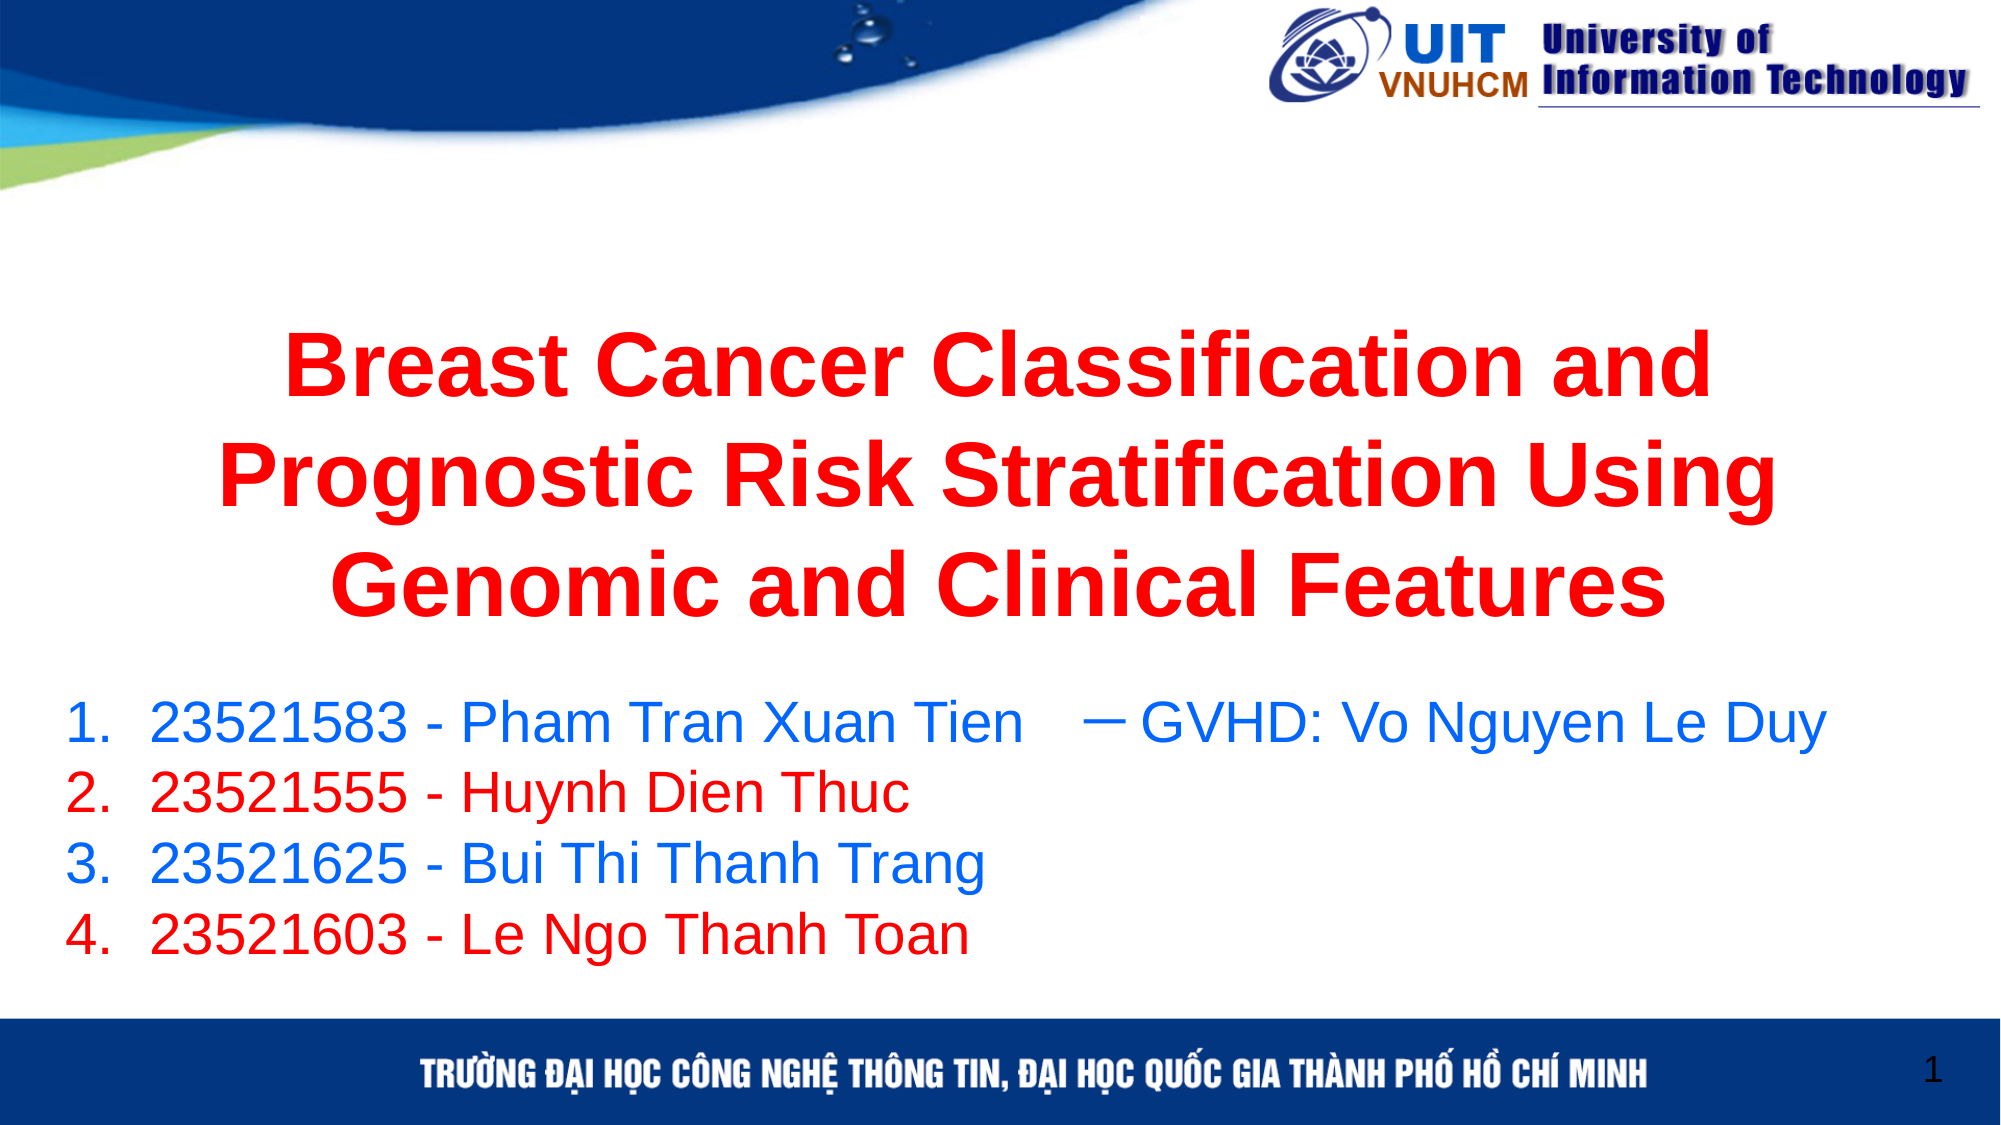

# Breast Cancer Classification and Prognostic Risk Stratification Using Genomic and Clinical Features
23521583 - Pham Tran Xuan Tien
23521555 - Huynh Dien Thuc
23521625 - Bui Thi Thanh Trang
23521603 - Le Ngo Thanh Toan

GVHD: Vo Nguyen Le Duy